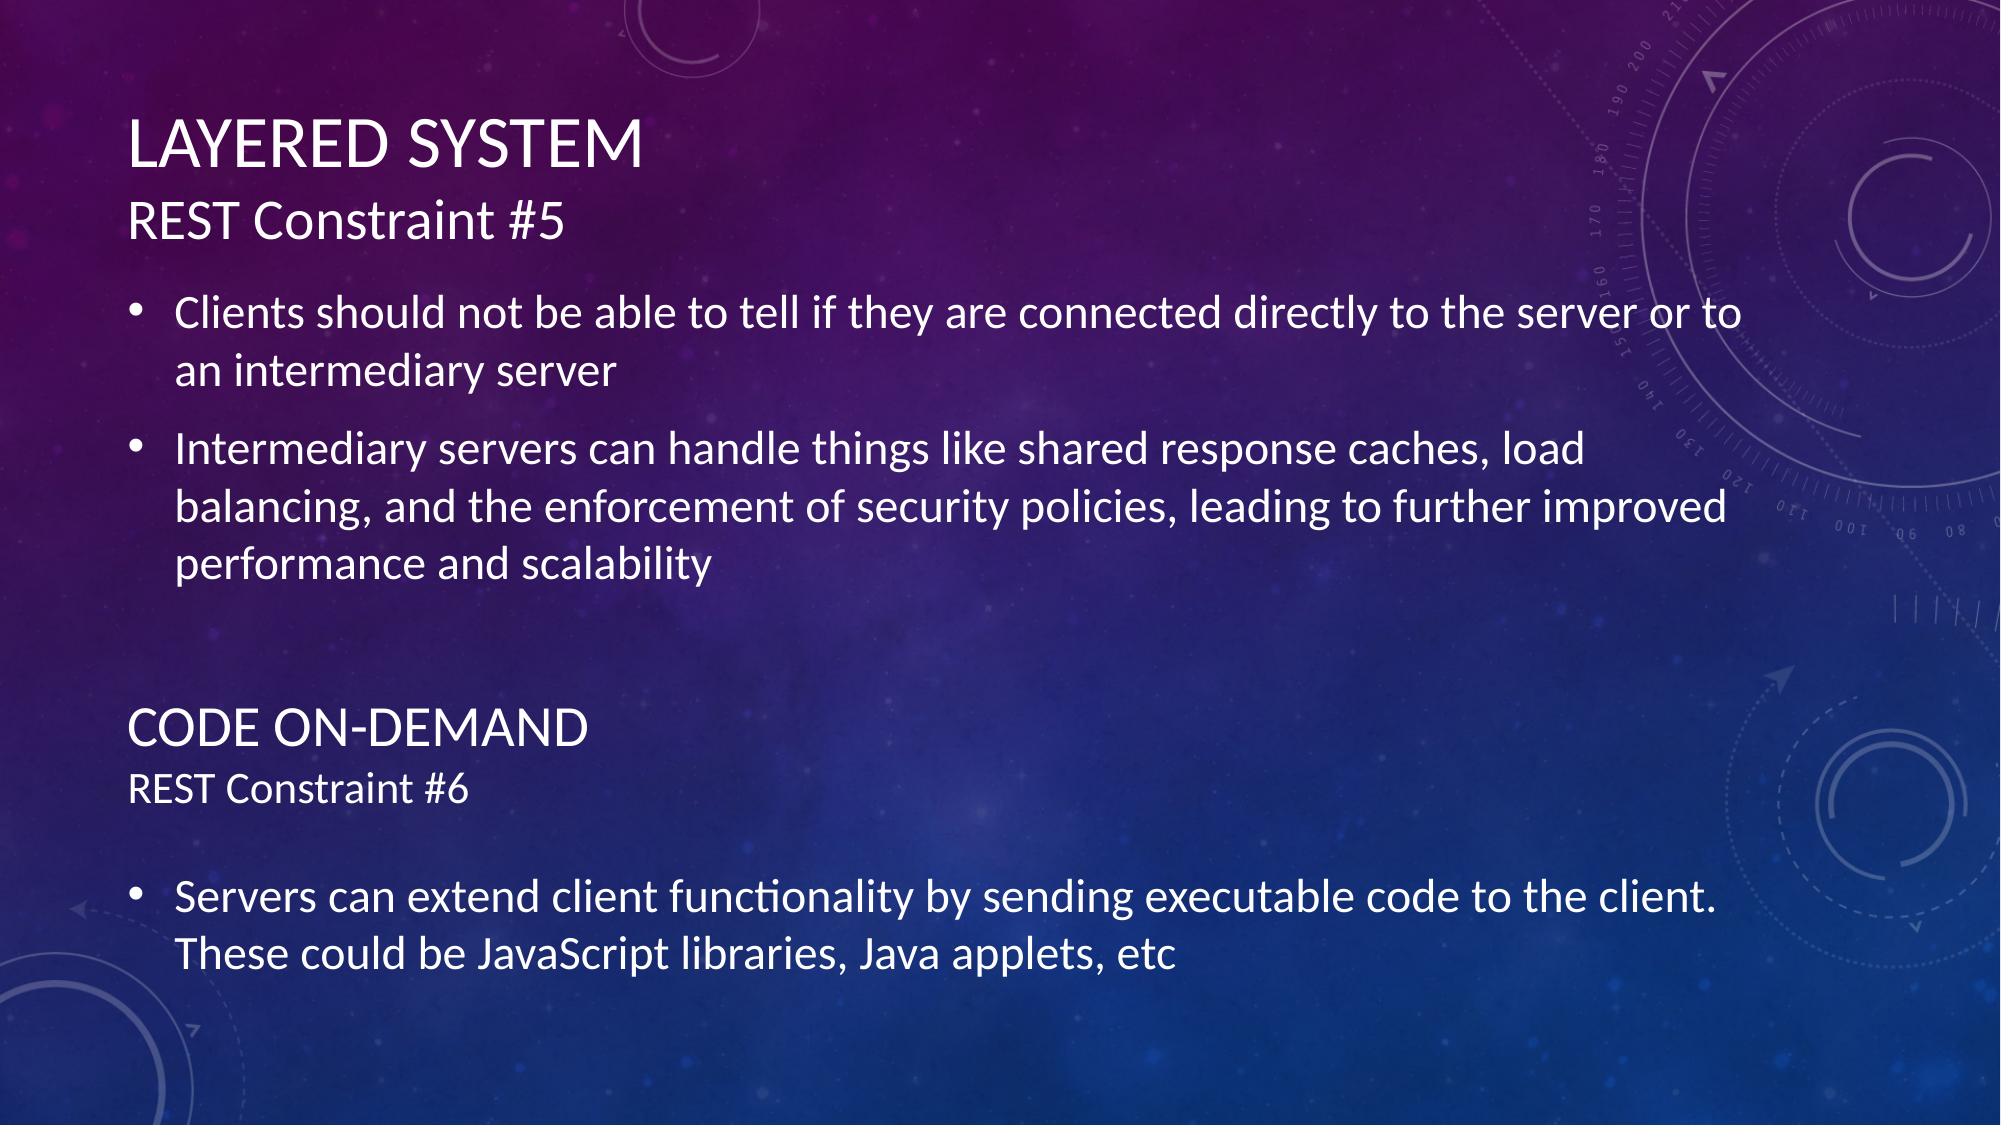

# Layered System REST Constraint #5
Clients should not be able to tell if they are connected directly to the server or to an intermediary server
Intermediary servers can handle things like shared response caches, load balancing, and the enforcement of security policies, leading to further improved performance and scalability
Code On-demand
REST Constraint #6
Servers can extend client functionality by sending executable code to the client. These could be JavaScript libraries, Java applets, etc